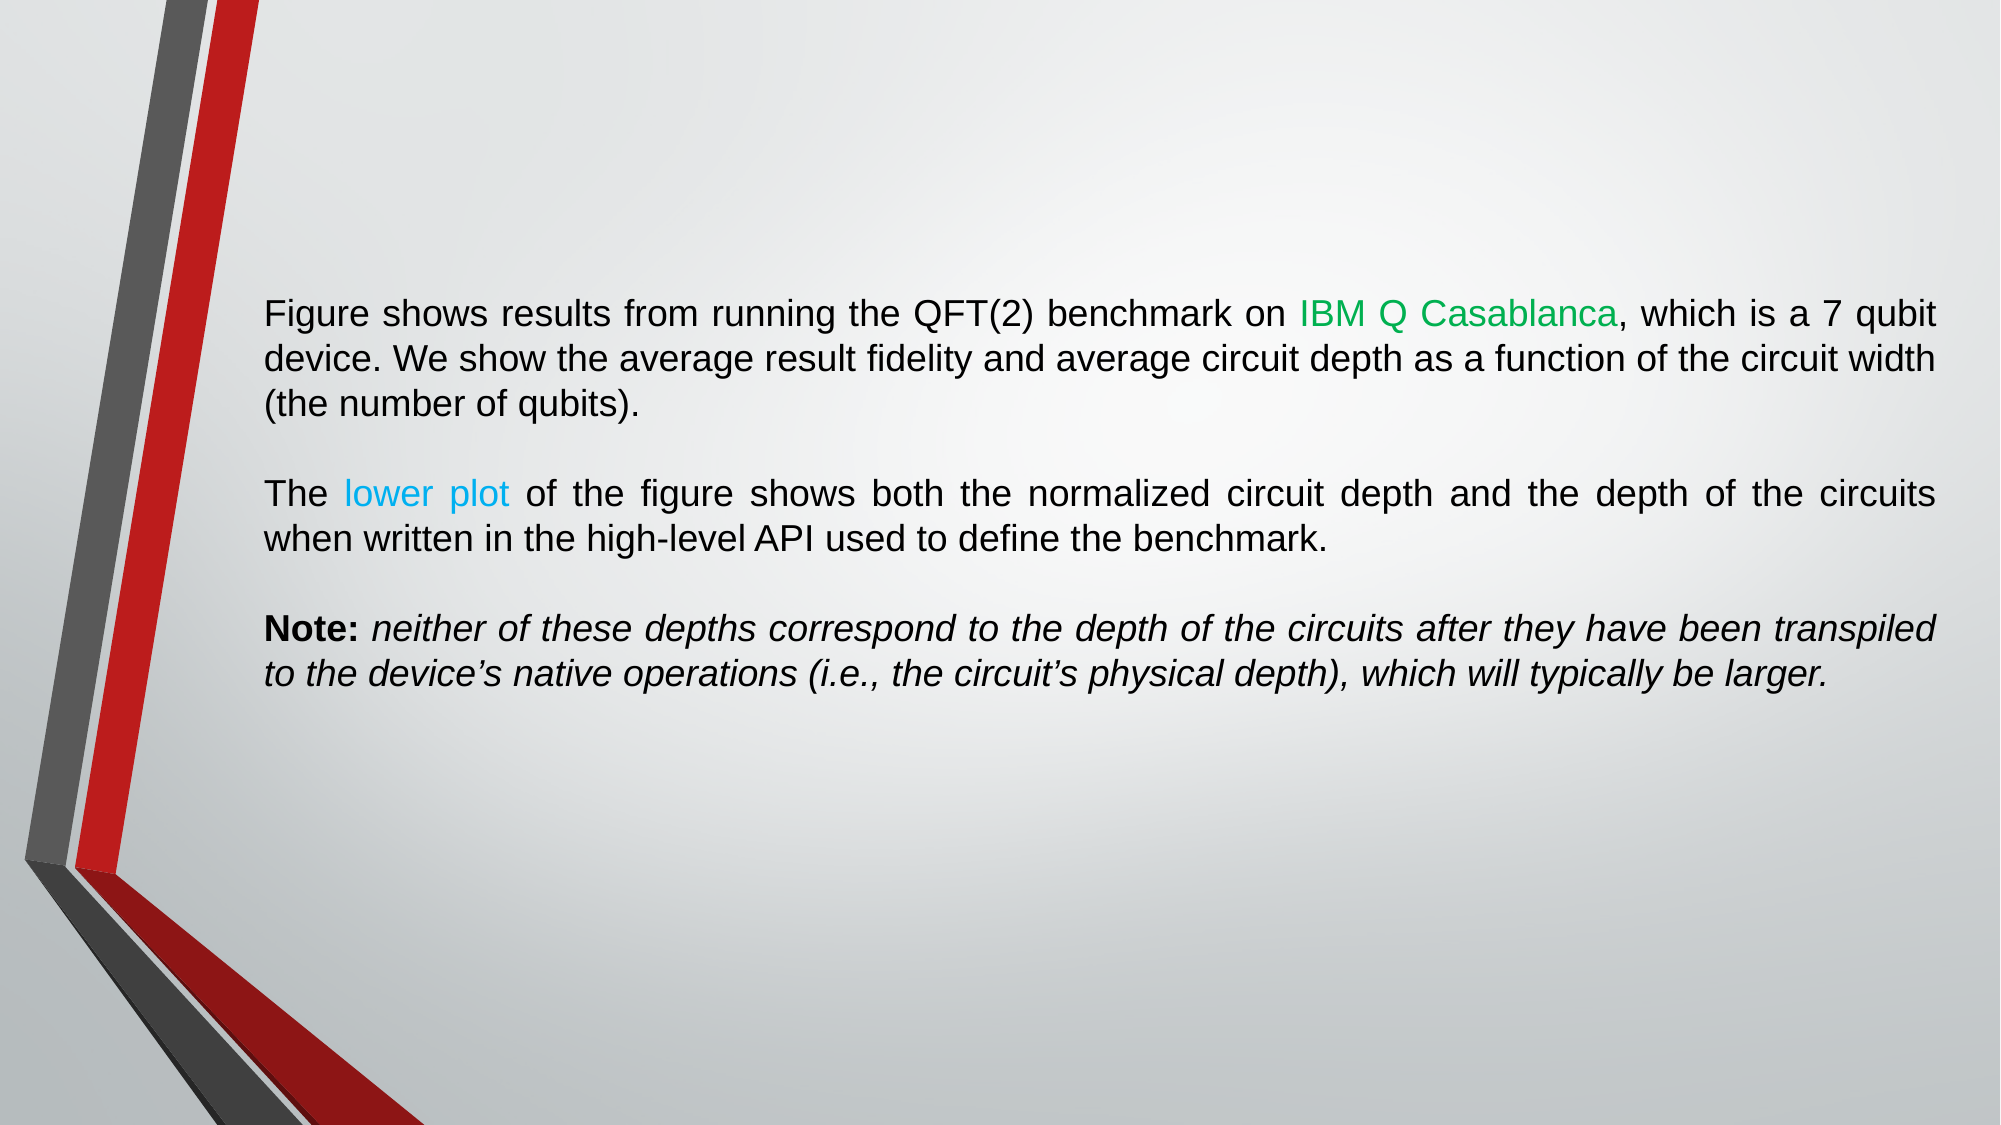

Figure shows results from running the QFT(2) benchmark on IBM Q Casablanca, which is a 7 qubit device. We show the average result fidelity and average circuit depth as a function of the circuit width (the number of qubits).

The lower plot of the figure shows both the normalized circuit depth and the depth of the circuits when written in the high-level API used to define the benchmark.

Note: neither of these depths correspond to the depth of the circuits after they have been transpiled to the device’s native operations (i.e., the circuit’s physical depth), which will typically be larger.